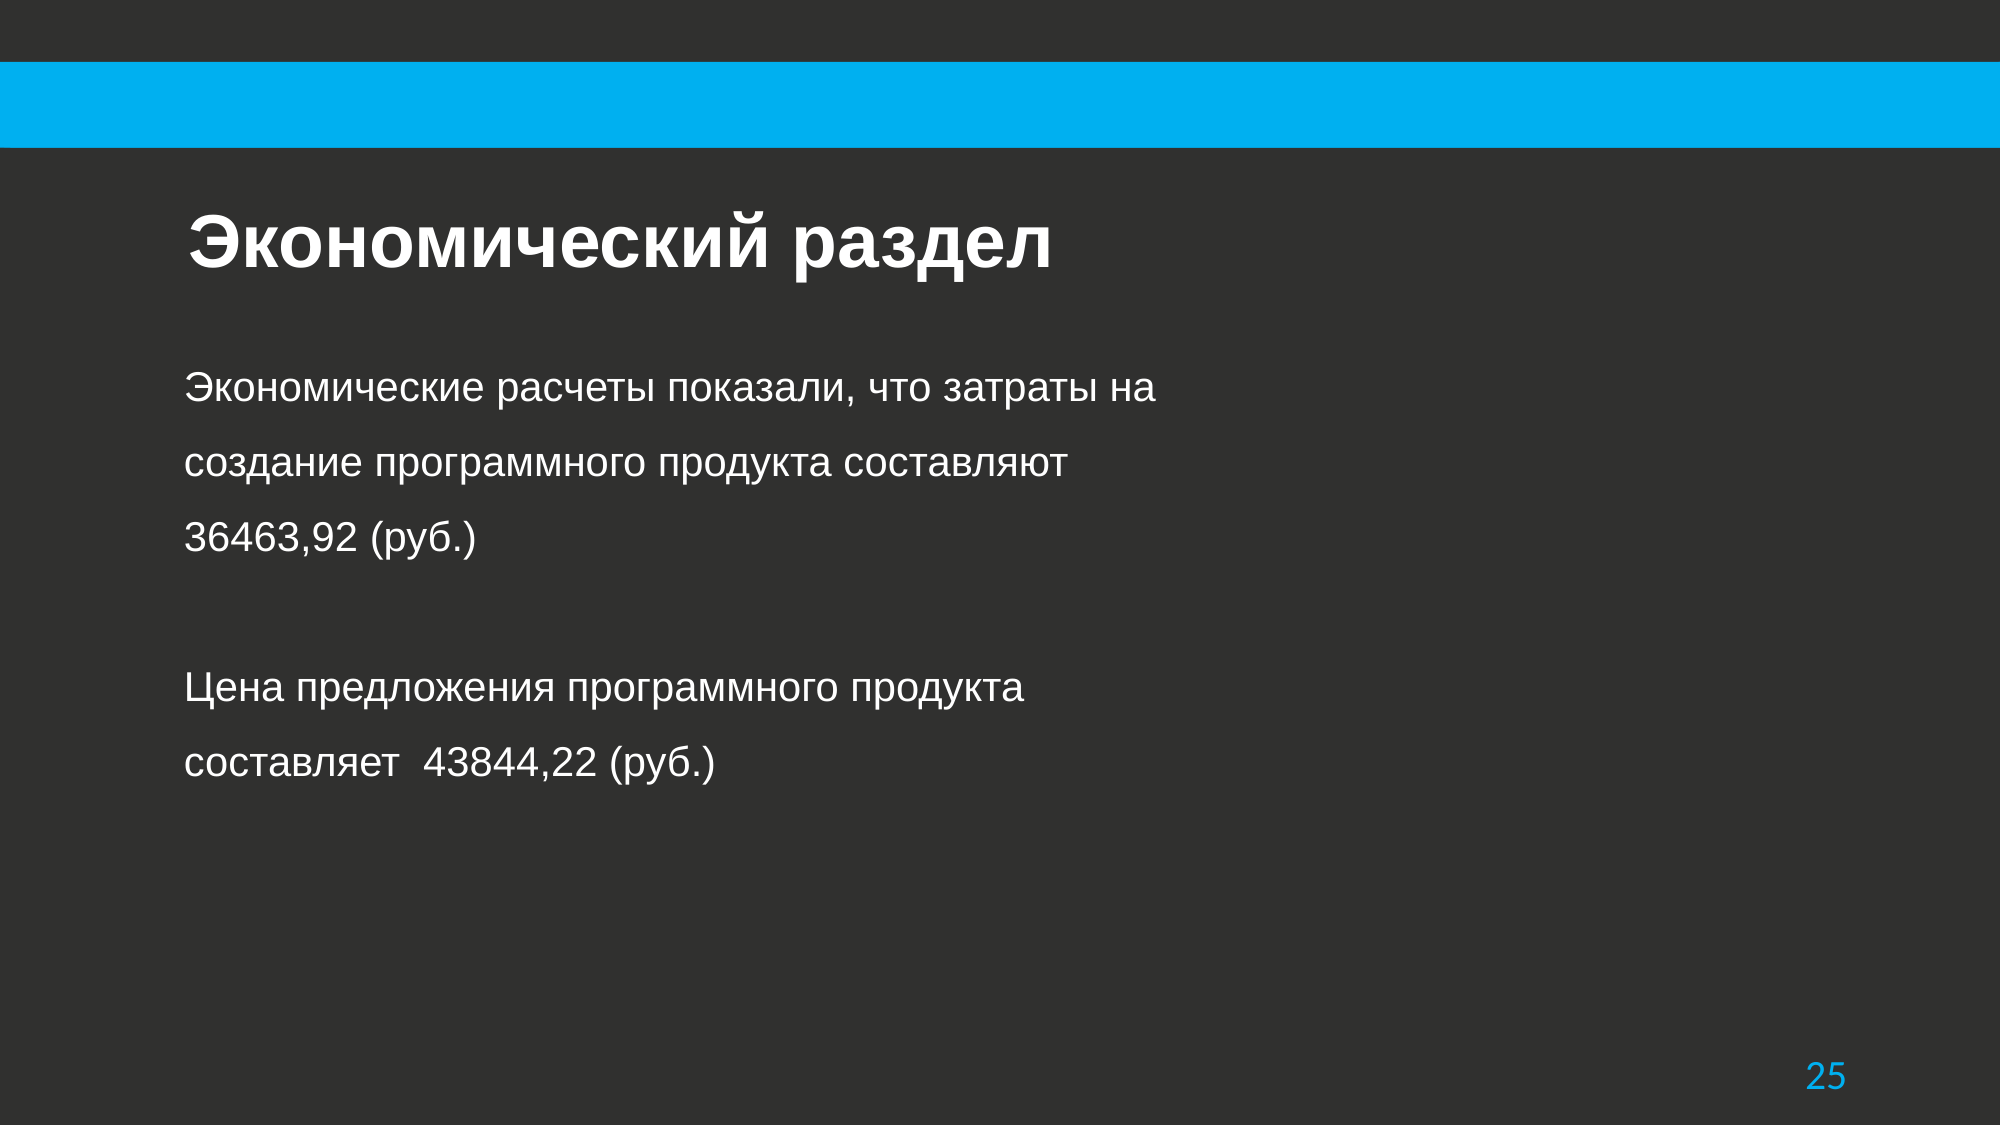

Экономический раздел
Экономические расчеты показали, что затраты на создание программного продукта составляют
36463,92‬ (руб.)

Цена предложения программного продукта составляет  43844,22 (руб.)
25